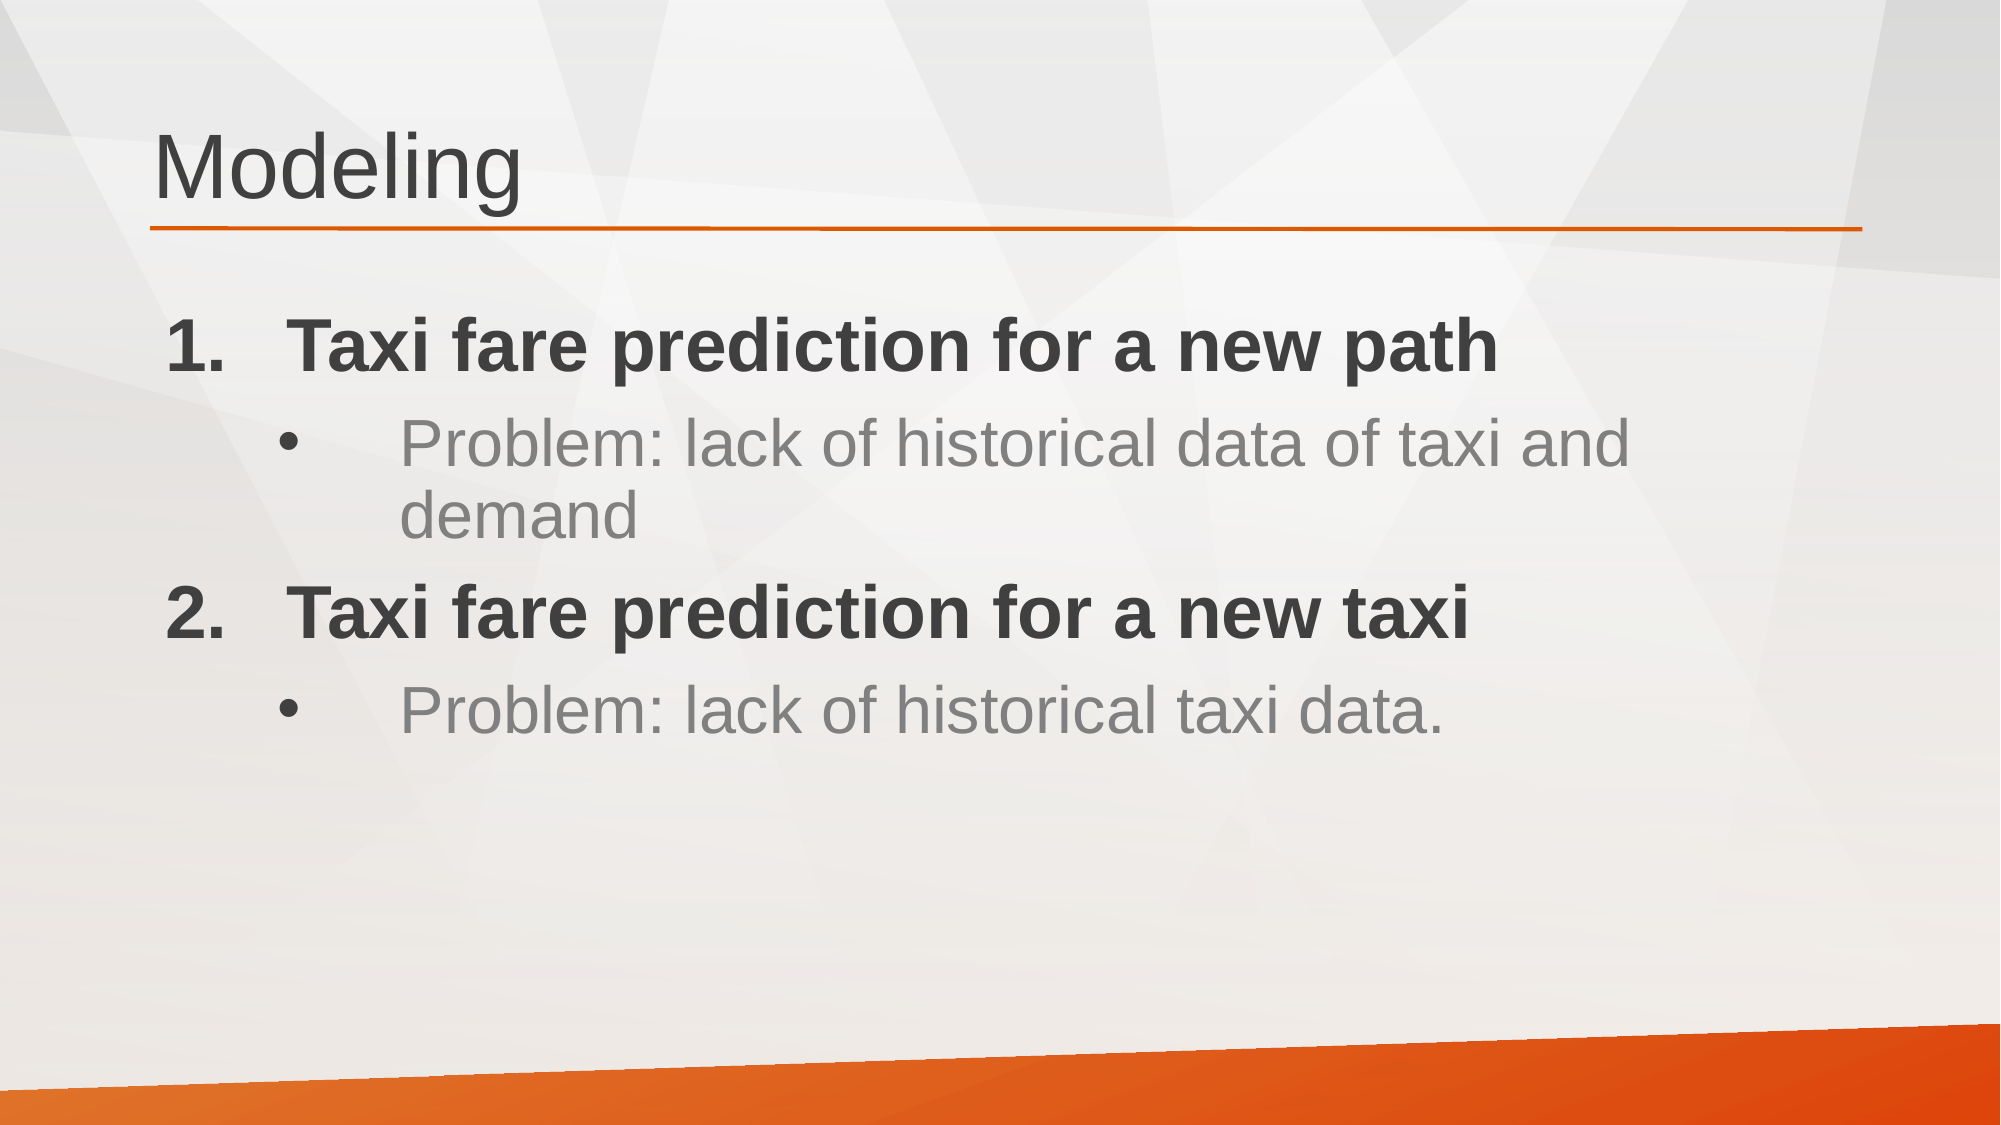

# Modeling
Taxi fare prediction for a new path
Problem: lack of historical data of taxi and demand
Taxi fare prediction for a new taxi
Problem: lack of historical taxi data.